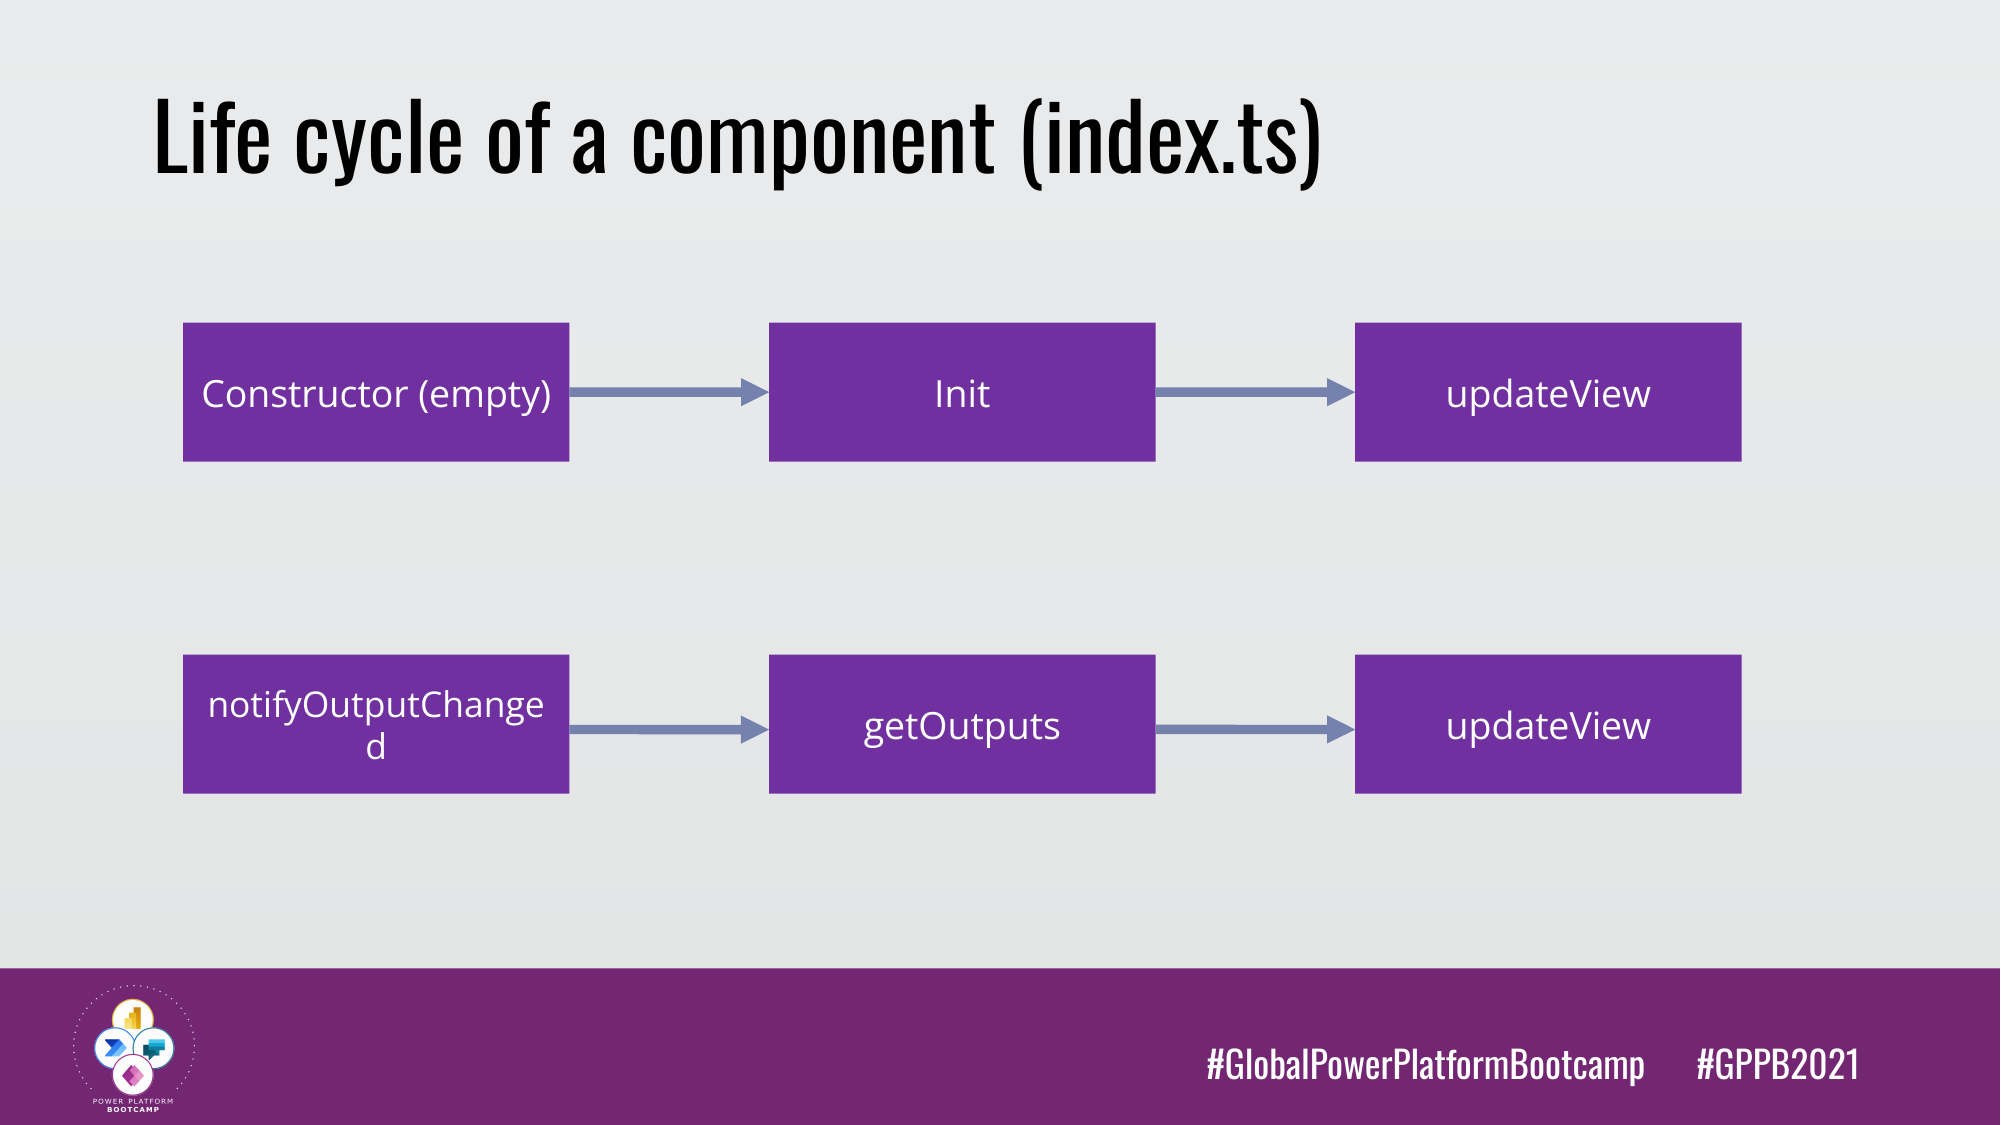

# Life cycle of a component (index.ts)
Constructor (empty)
Init
updateView
notifyOutputChanged
getOutputs
updateView